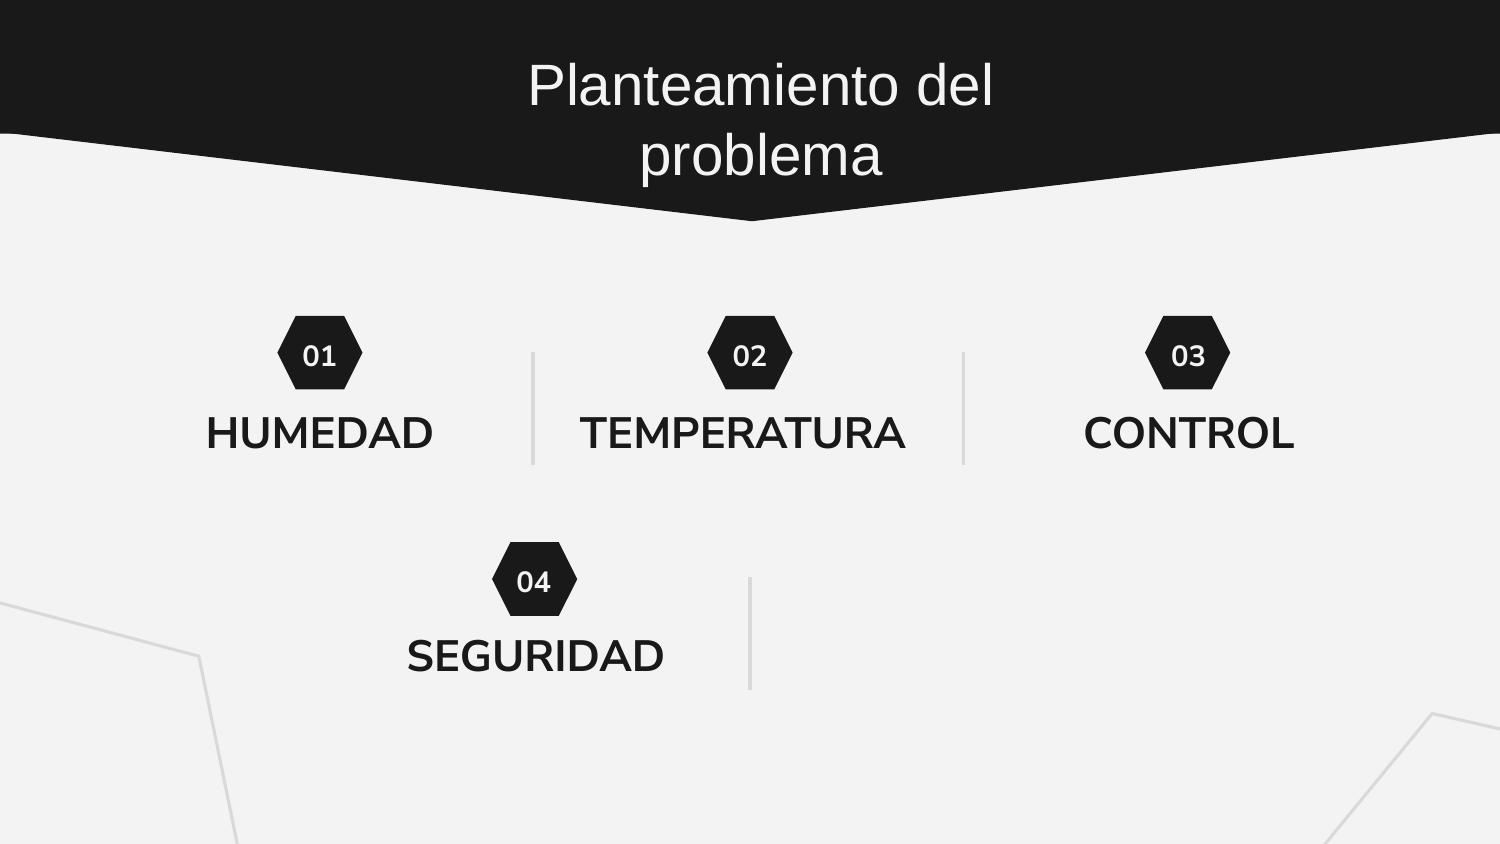

Planteamiento del problema
01
02
03
TEMPERATURA
# HUMEDAD
CONTROL

04
SEGURIDAD